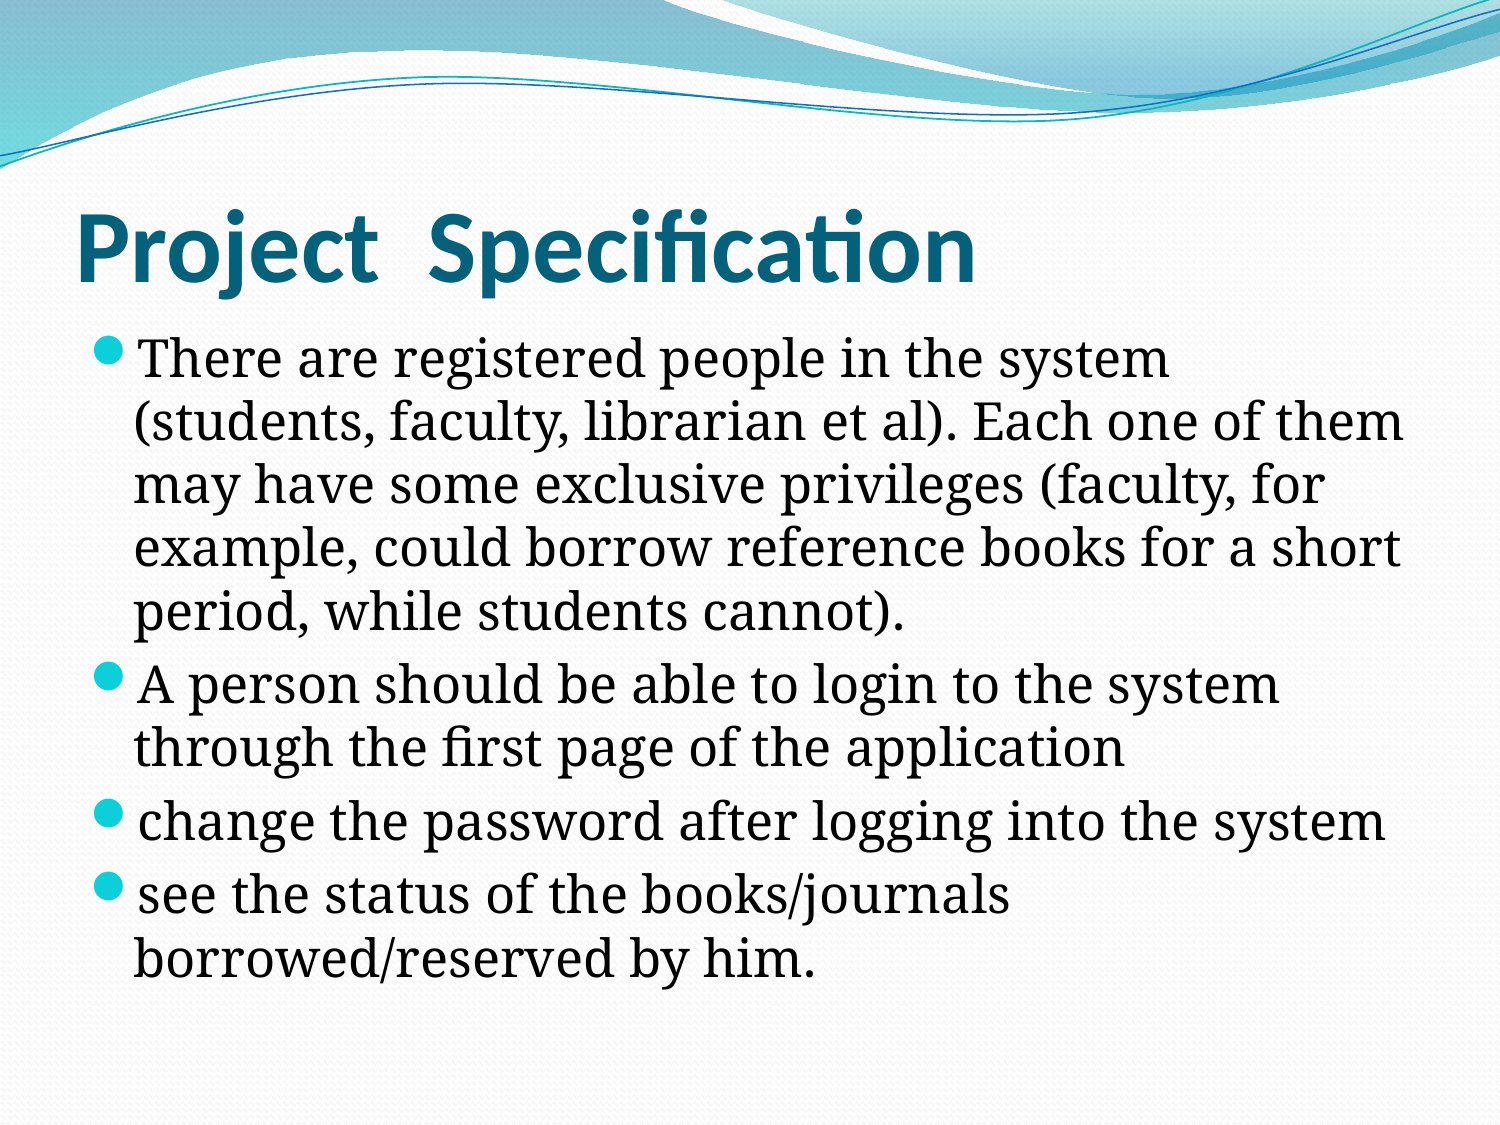

# Project  Specification
There are registered people in the system (students, faculty, librarian et al). Each one of them may have some exclusive privileges (faculty, for example, could borrow reference books for a short period, while students cannot).
A person should be able to login to the system through the first page of the application
change the password after logging into the system
see the status of the books/journals borrowed/reserved by him.